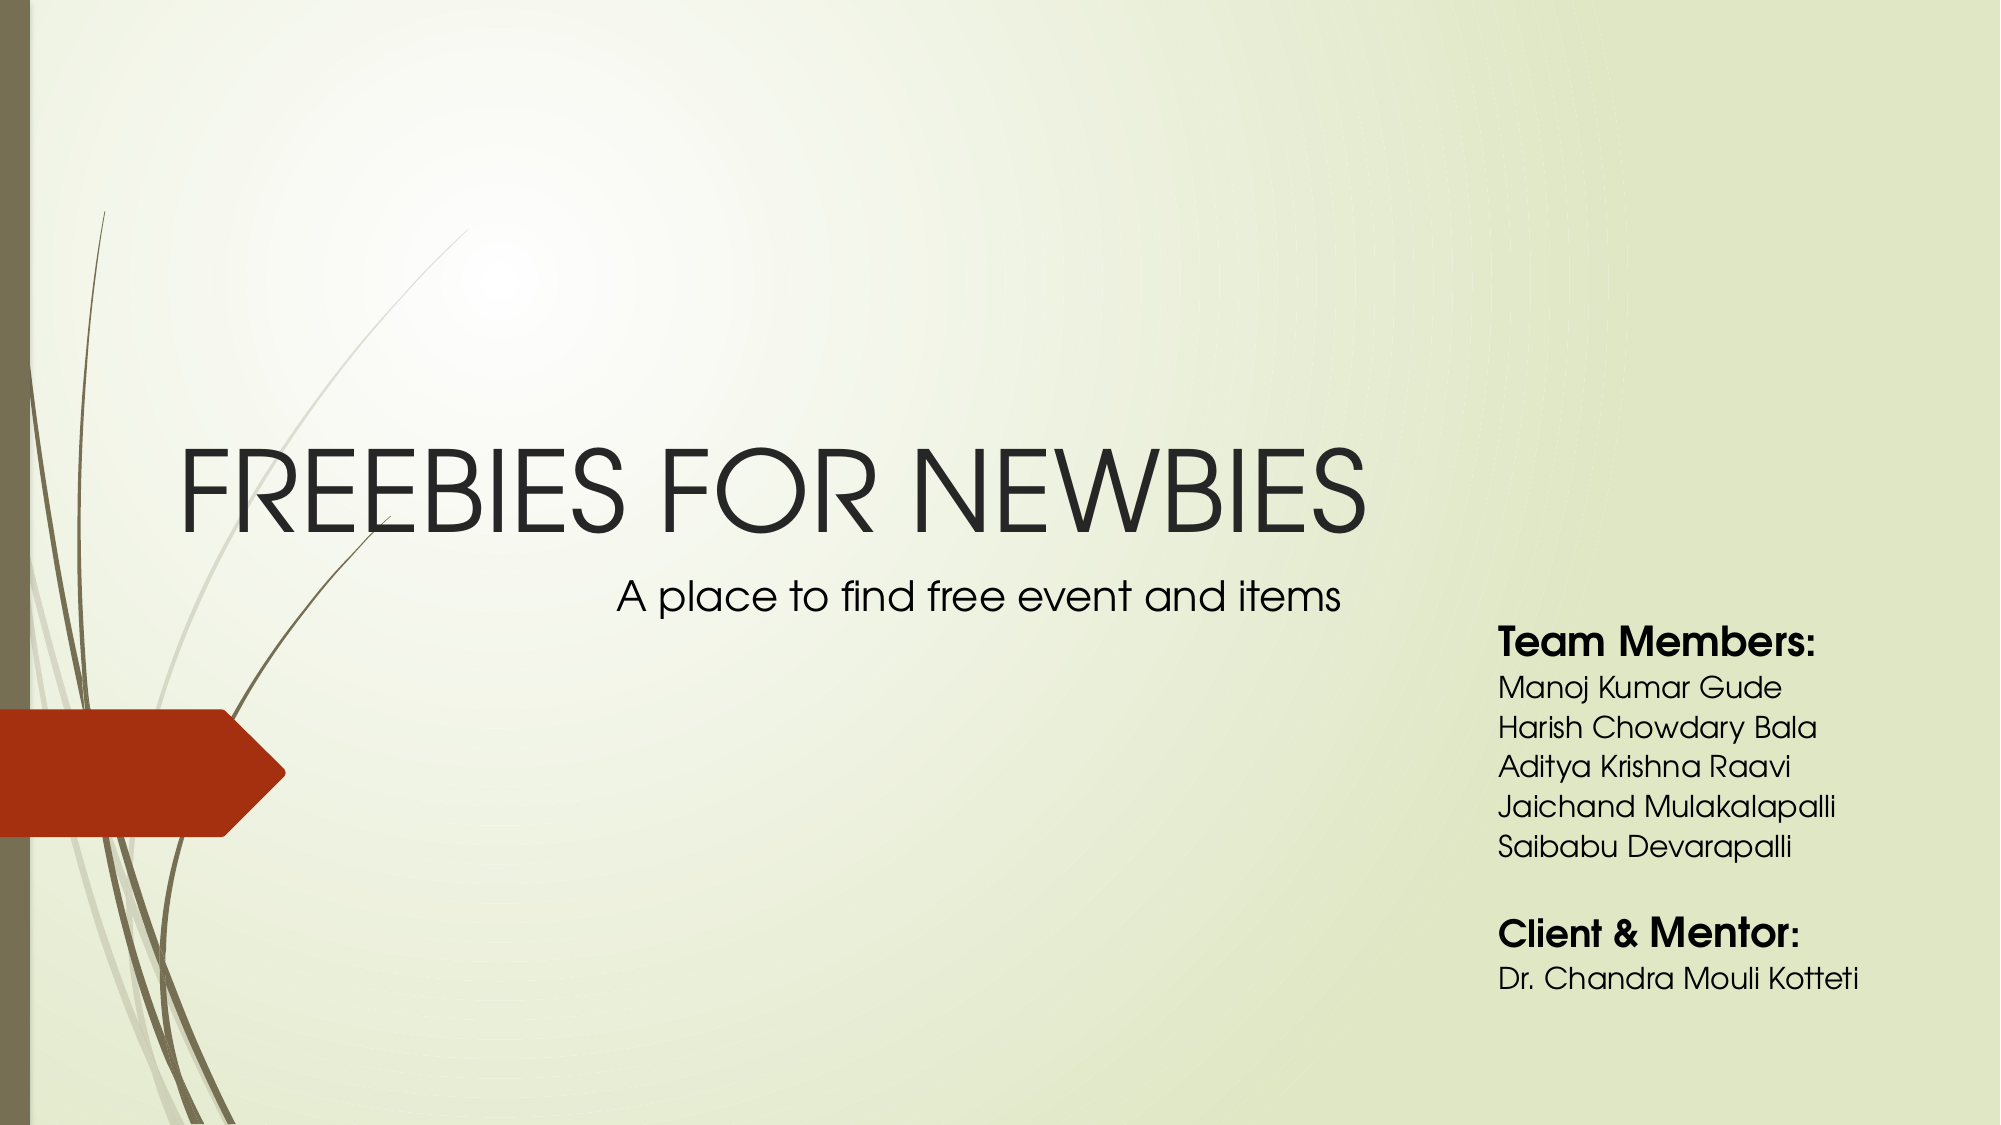

# FREEBIES FOR NEWBIES
A place to find free event and items
Team Members:
Manoj Kumar Gude
Harish Chowdary Bala
Aditya Krishna Raavi
Jaichand Mulakalapalli
Saibabu Devarapalli

Client & Mentor:
Dr. Chandra Mouli Kotteti